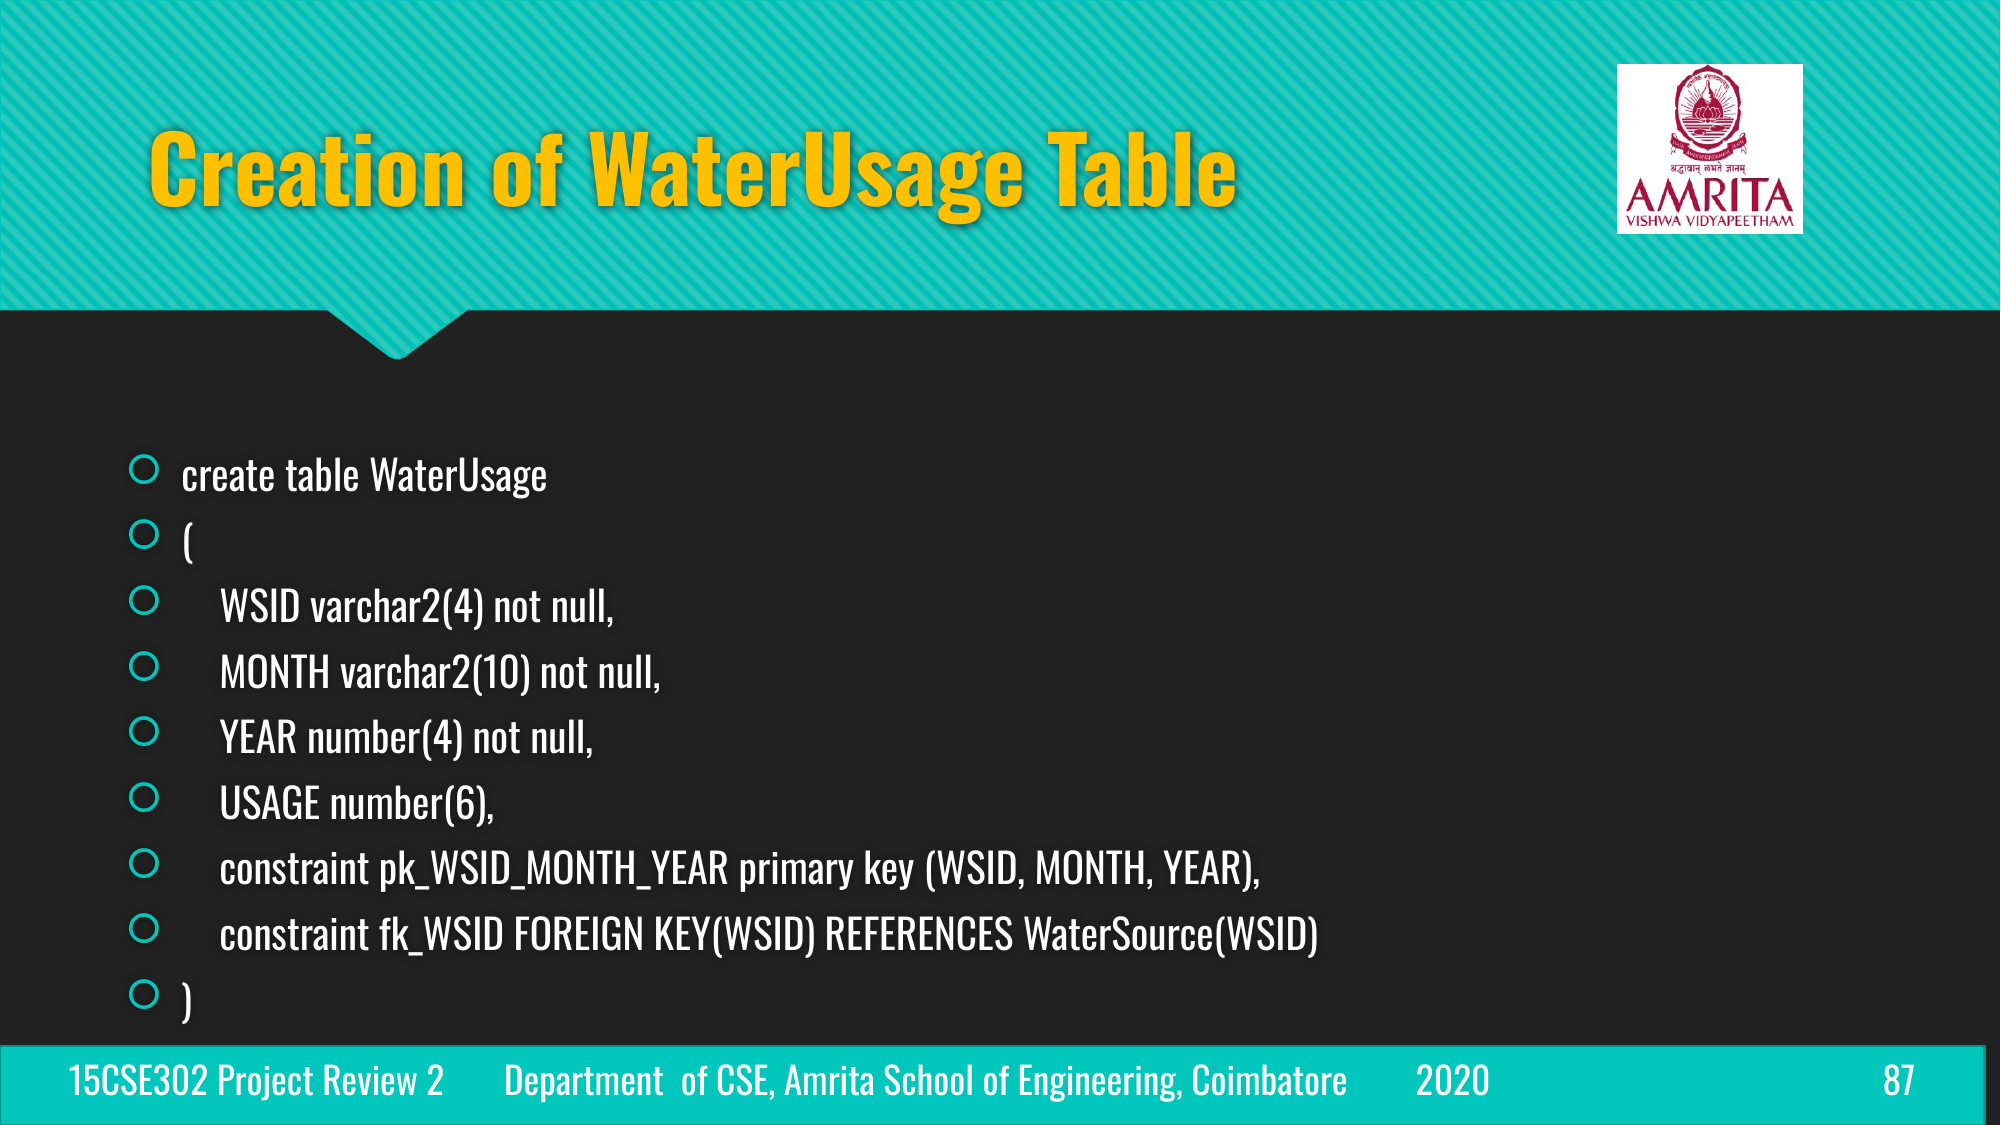

# Creation of WaterUsage Table
create table WaterUsage
(
    WSID varchar2(4) not null,
    MONTH varchar2(10) not null,
    YEAR number(4) not null,
    USAGE number(6),
    constraint pk_WSID_MONTH_YEAR primary key (WSID, MONTH, YEAR),
    constraint fk_WSID FOREIGN KEY(WSID) REFERENCES WaterSource(WSID)
)